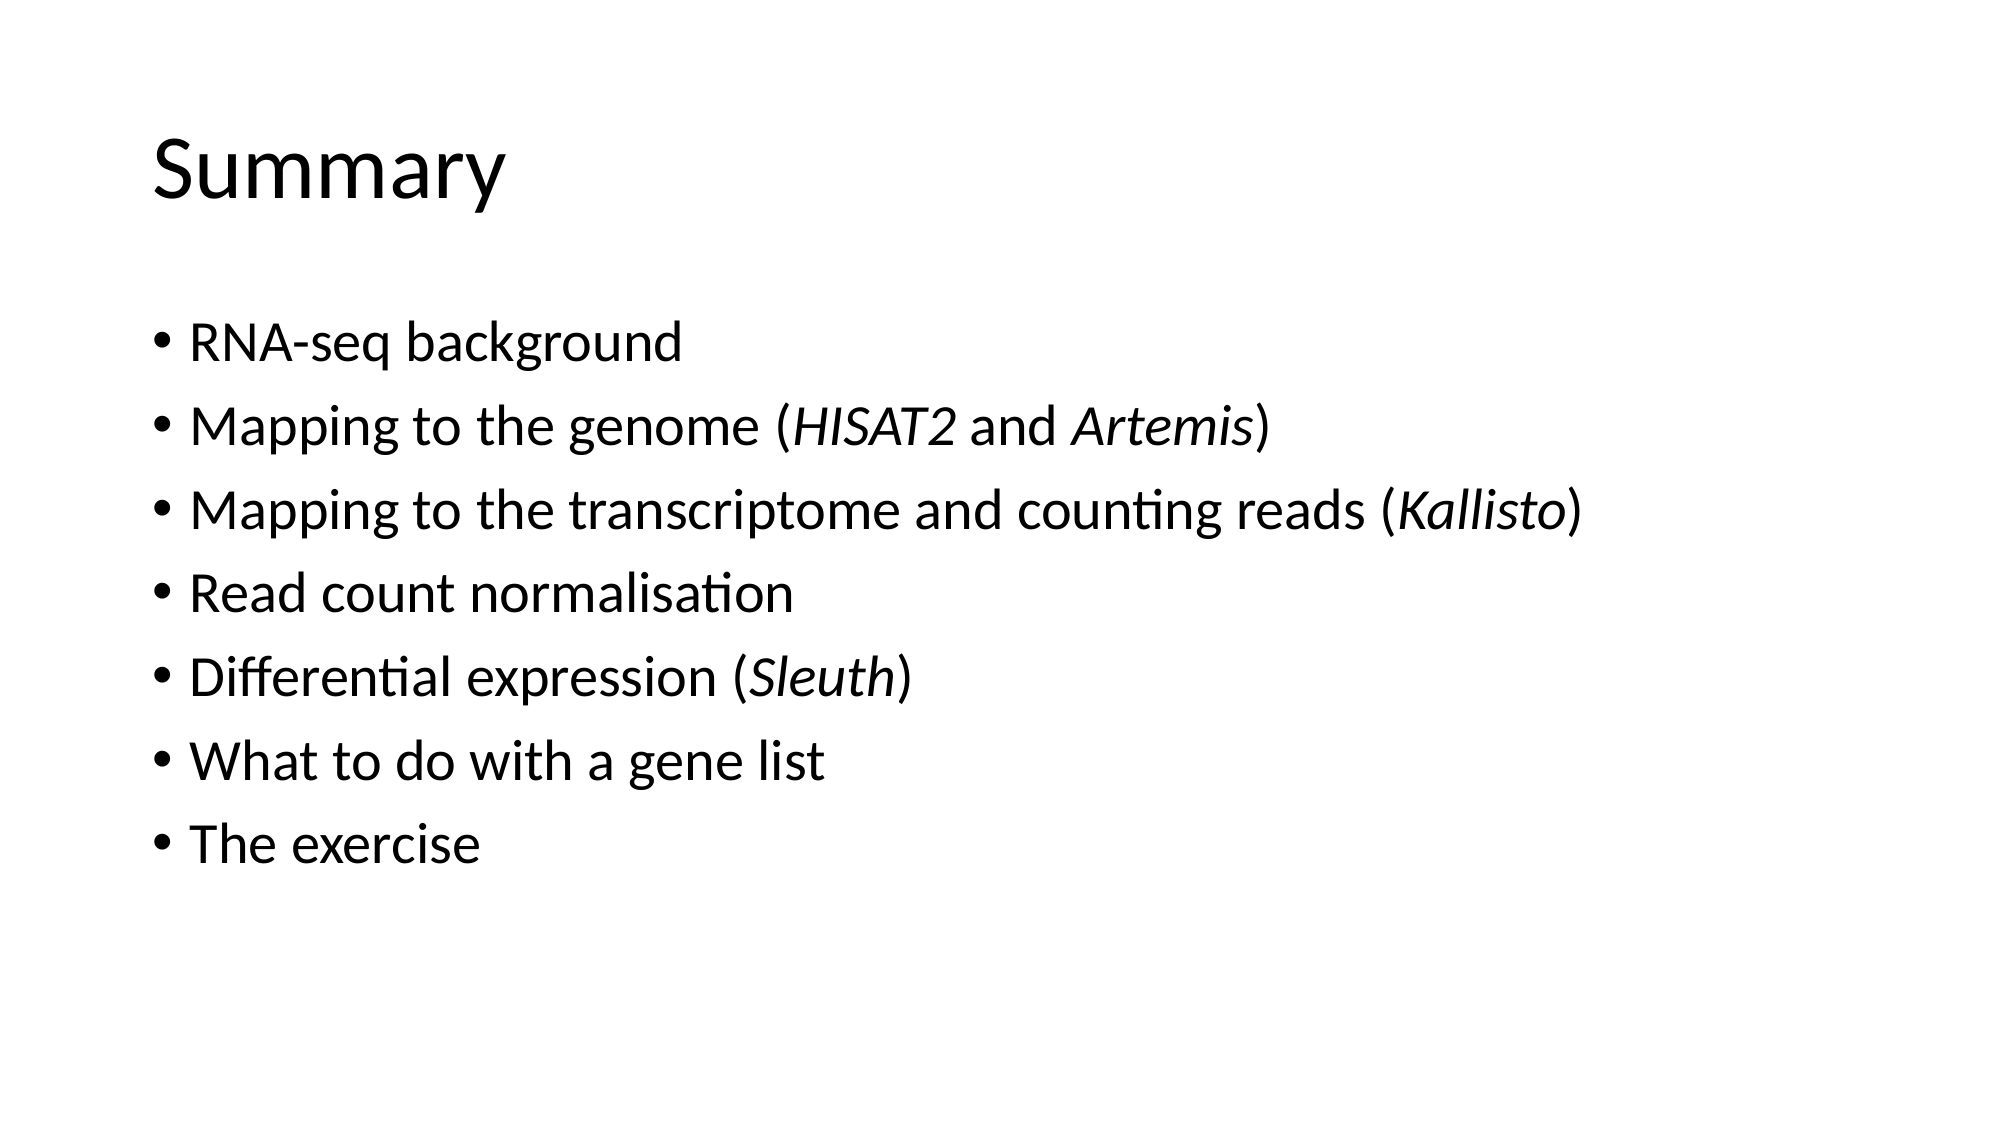

# Summary
RNA-seq background
Mapping to the genome (HISAT2 and Artemis)
Mapping to the transcriptome and counting reads (Kallisto)
Read count normalisation
Differential expression (Sleuth)
What to do with a gene list
The exercise